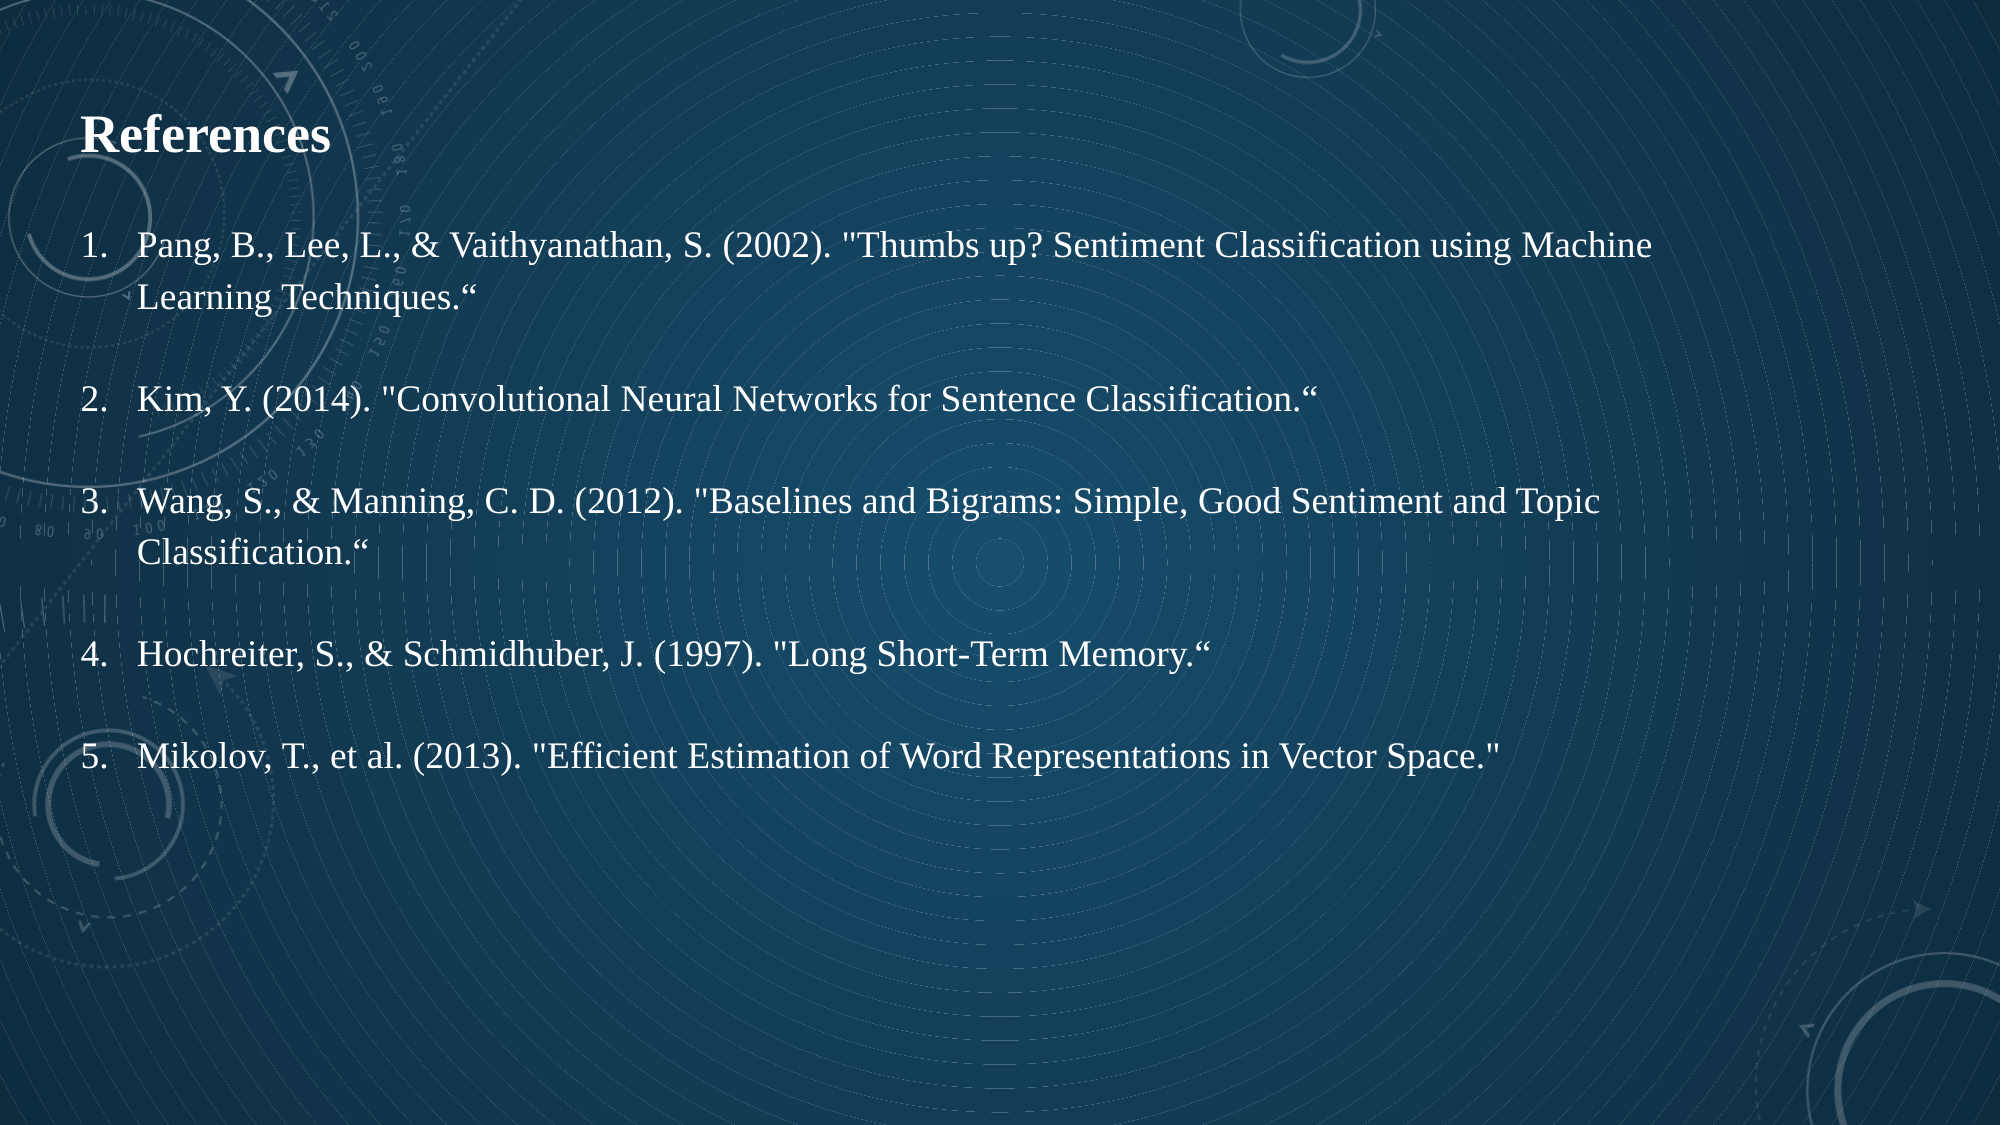

References
Pang, B., Lee, L., & Vaithyanathan, S. (2002). "Thumbs up? Sentiment Classification using Machine Learning Techniques.“
Kim, Y. (2014). "Convolutional Neural Networks for Sentence Classification.“
Wang, S., & Manning, C. D. (2012). "Baselines and Bigrams: Simple, Good Sentiment and Topic Classification.“
Hochreiter, S., & Schmidhuber, J. (1997). "Long Short-Term Memory.“
Mikolov, T., et al. (2013). "Efficient Estimation of Word Representations in Vector Space."